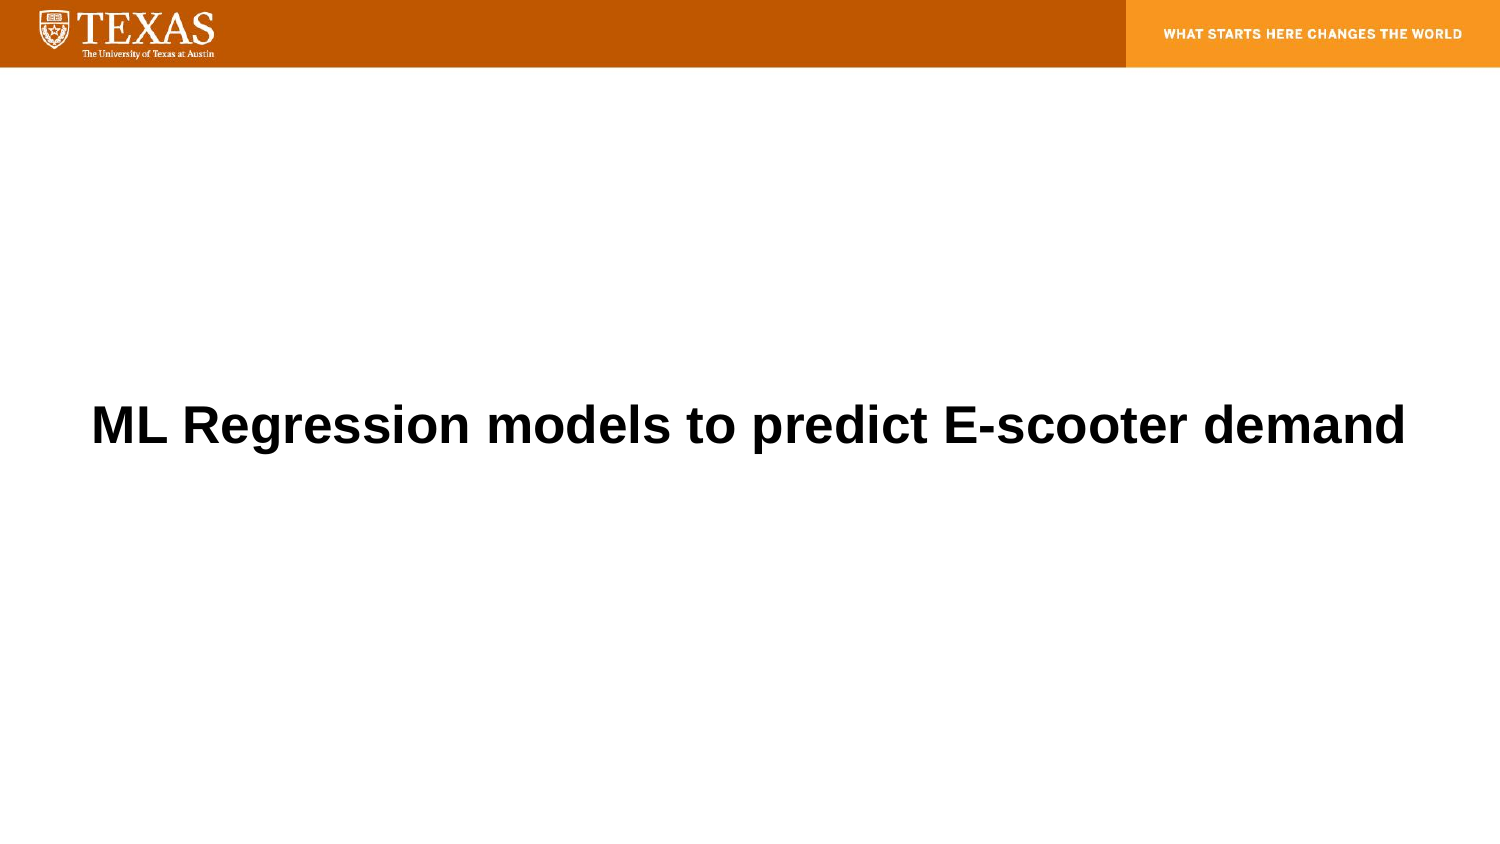

# ML Regression models to predict E-scooter demand